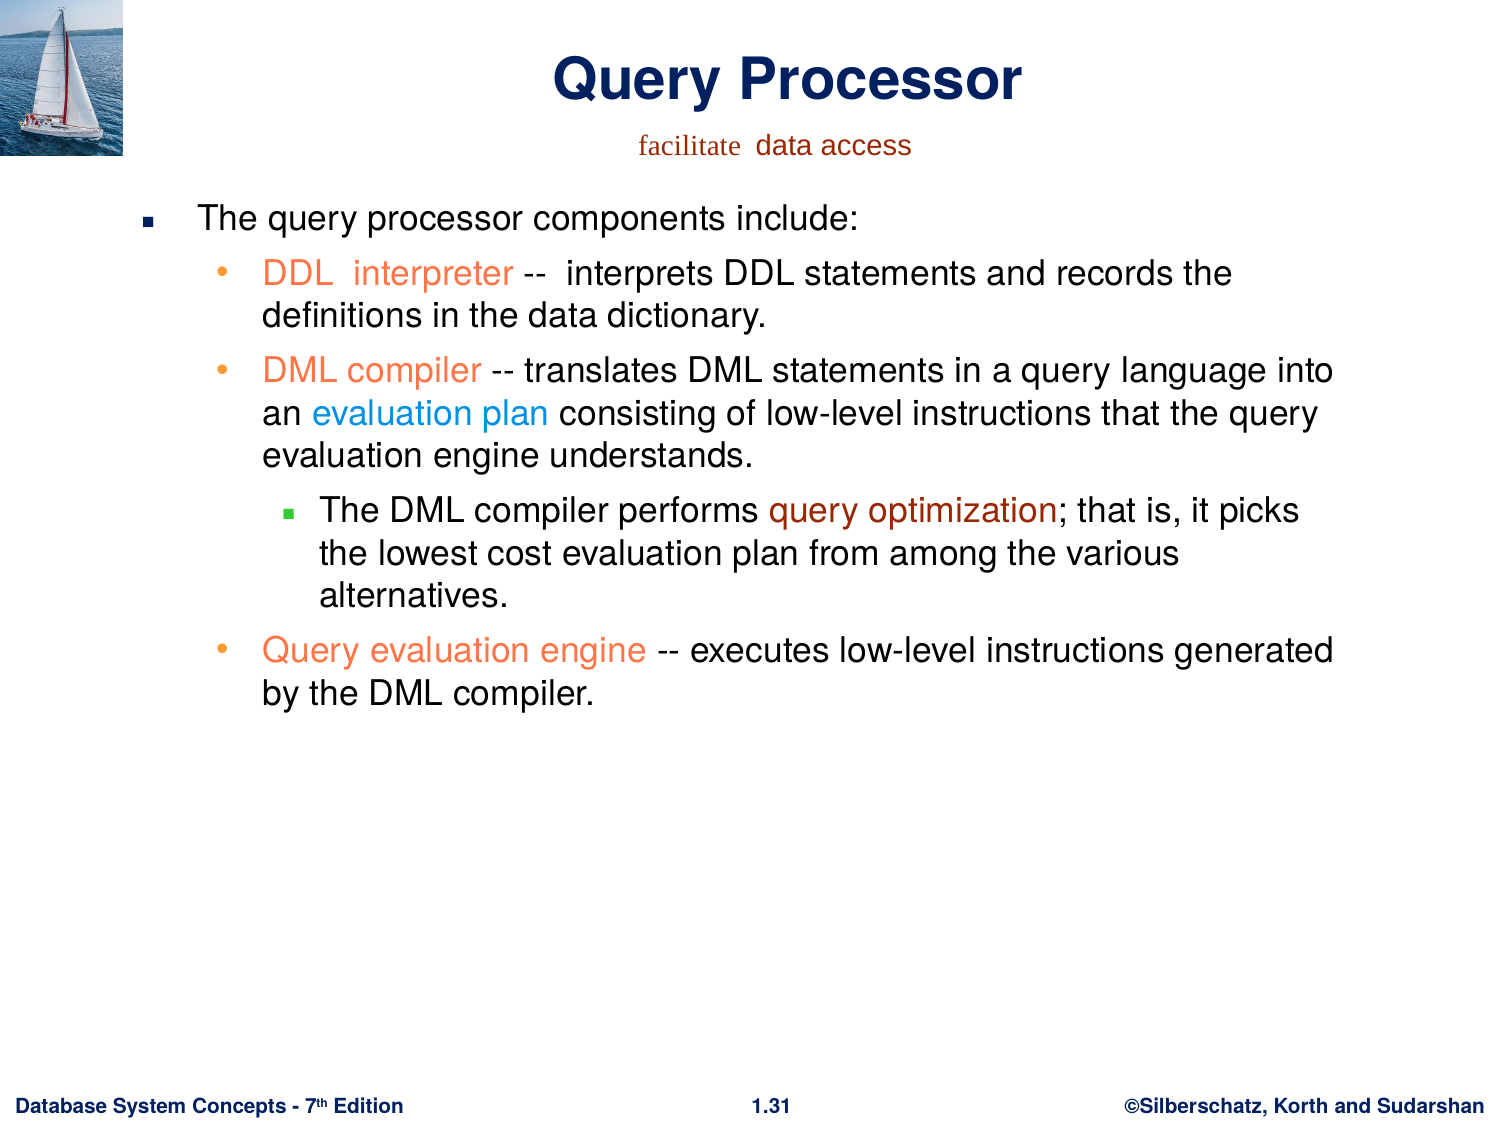

# Query Processor
facilitate  data access
The query processor components include:
DDL  interpreter --  interprets DDL statements and records the definitions in the data dictionary.
DML compiler -- translates DML statements in a query language into an evaluation plan consisting of low-level instructions that the query evaluation engine understands.
The DML compiler performs query optimization; that is, it picks the lowest cost evaluation plan from among the various alternatives.
Query evaluation engine -- executes low-level instructions generated by the DML compiler.